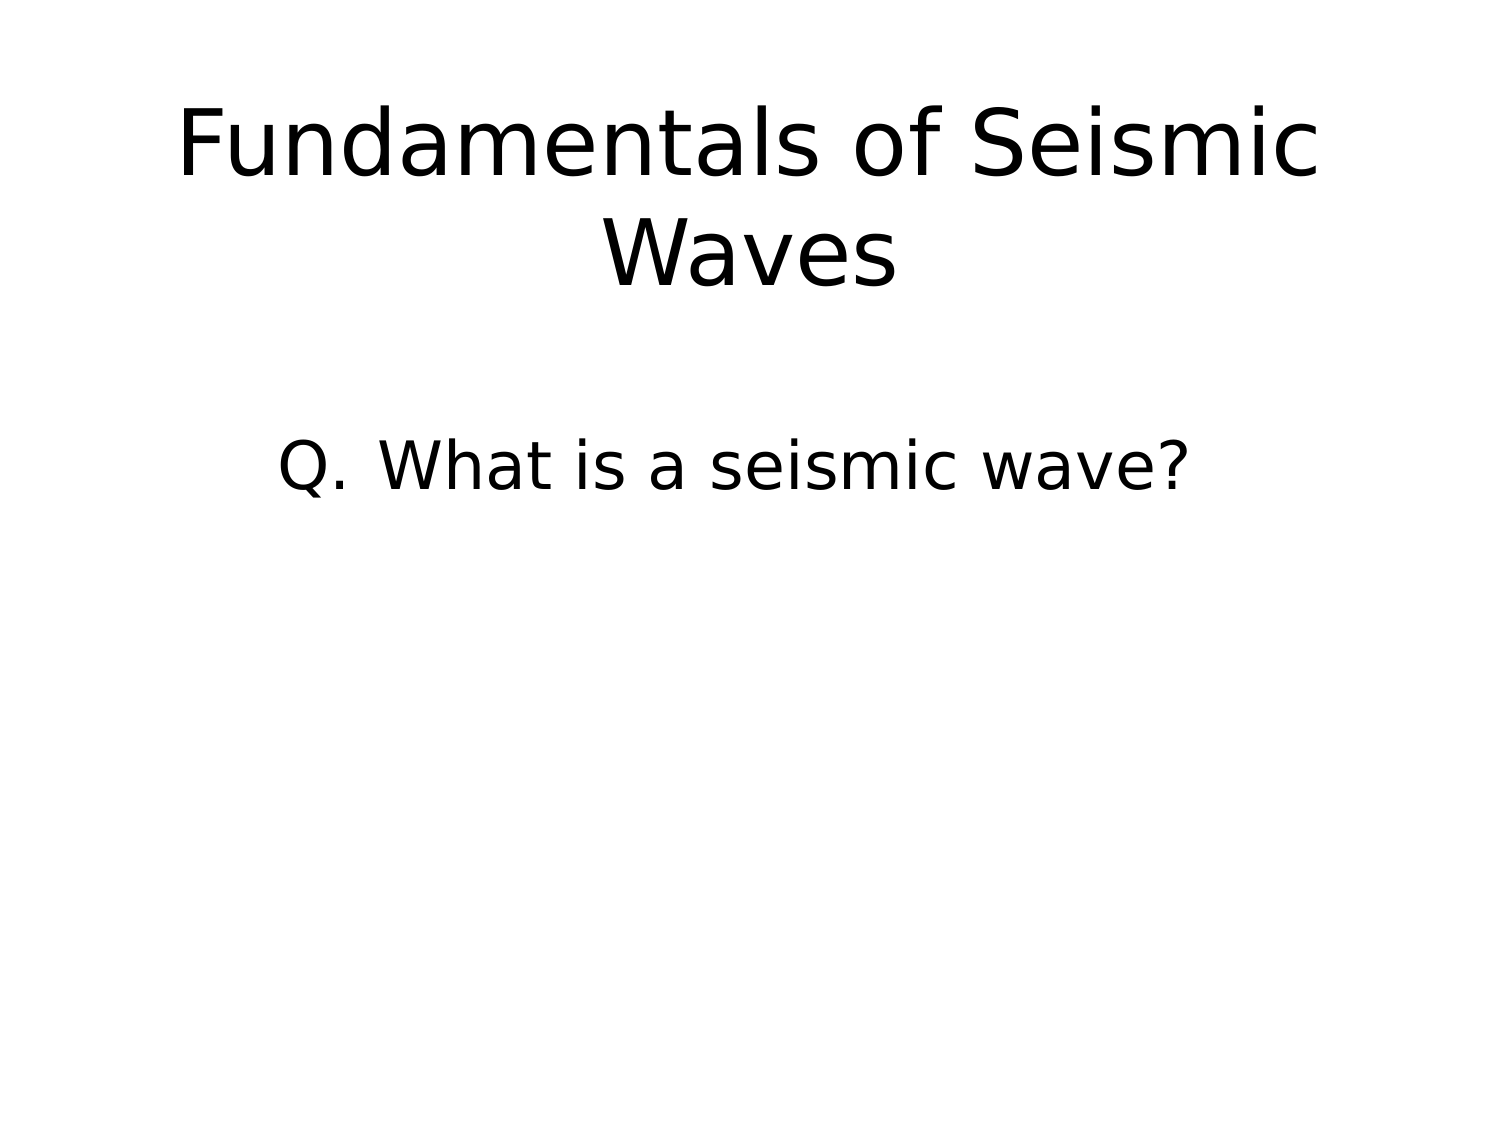

# Fundamentals of Seismic Waves

What is a seismic wave?